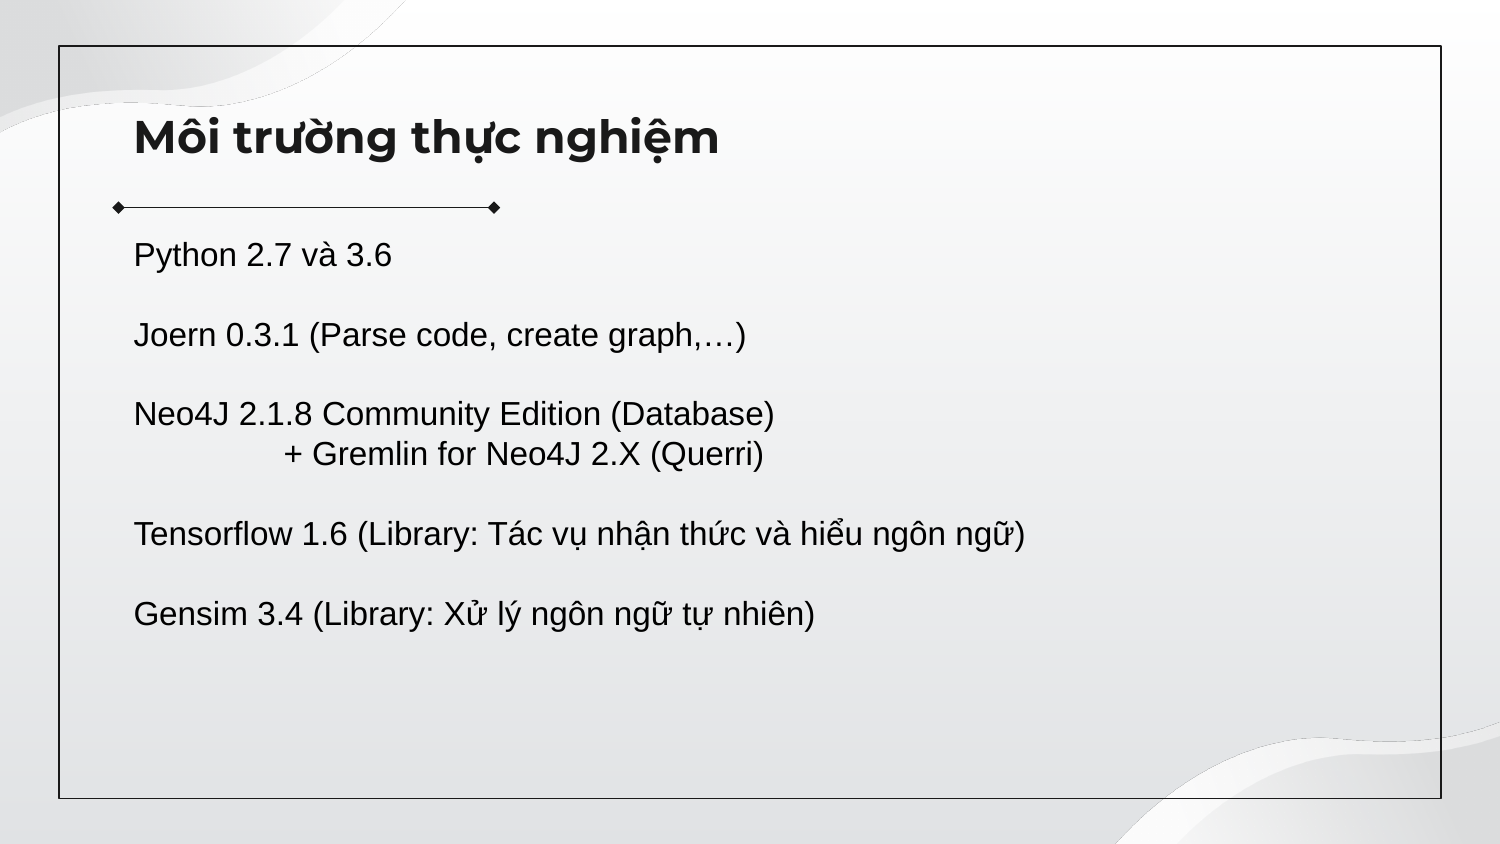

Môi trường thực nghiệm
Python 2.7 và 3.6

Joern 0.3.1 (Parse code, create graph,…)

Neo4J 2.1.8 Community Edition (Database)
+ Gremlin for Neo4J 2.X (Querri)

Tensorflow 1.6 (Library: Tác vụ nhận thức và hiểu ngôn ngữ)

Gensim 3.4 (Library: Xử lý ngôn ngữ tự nhiên)